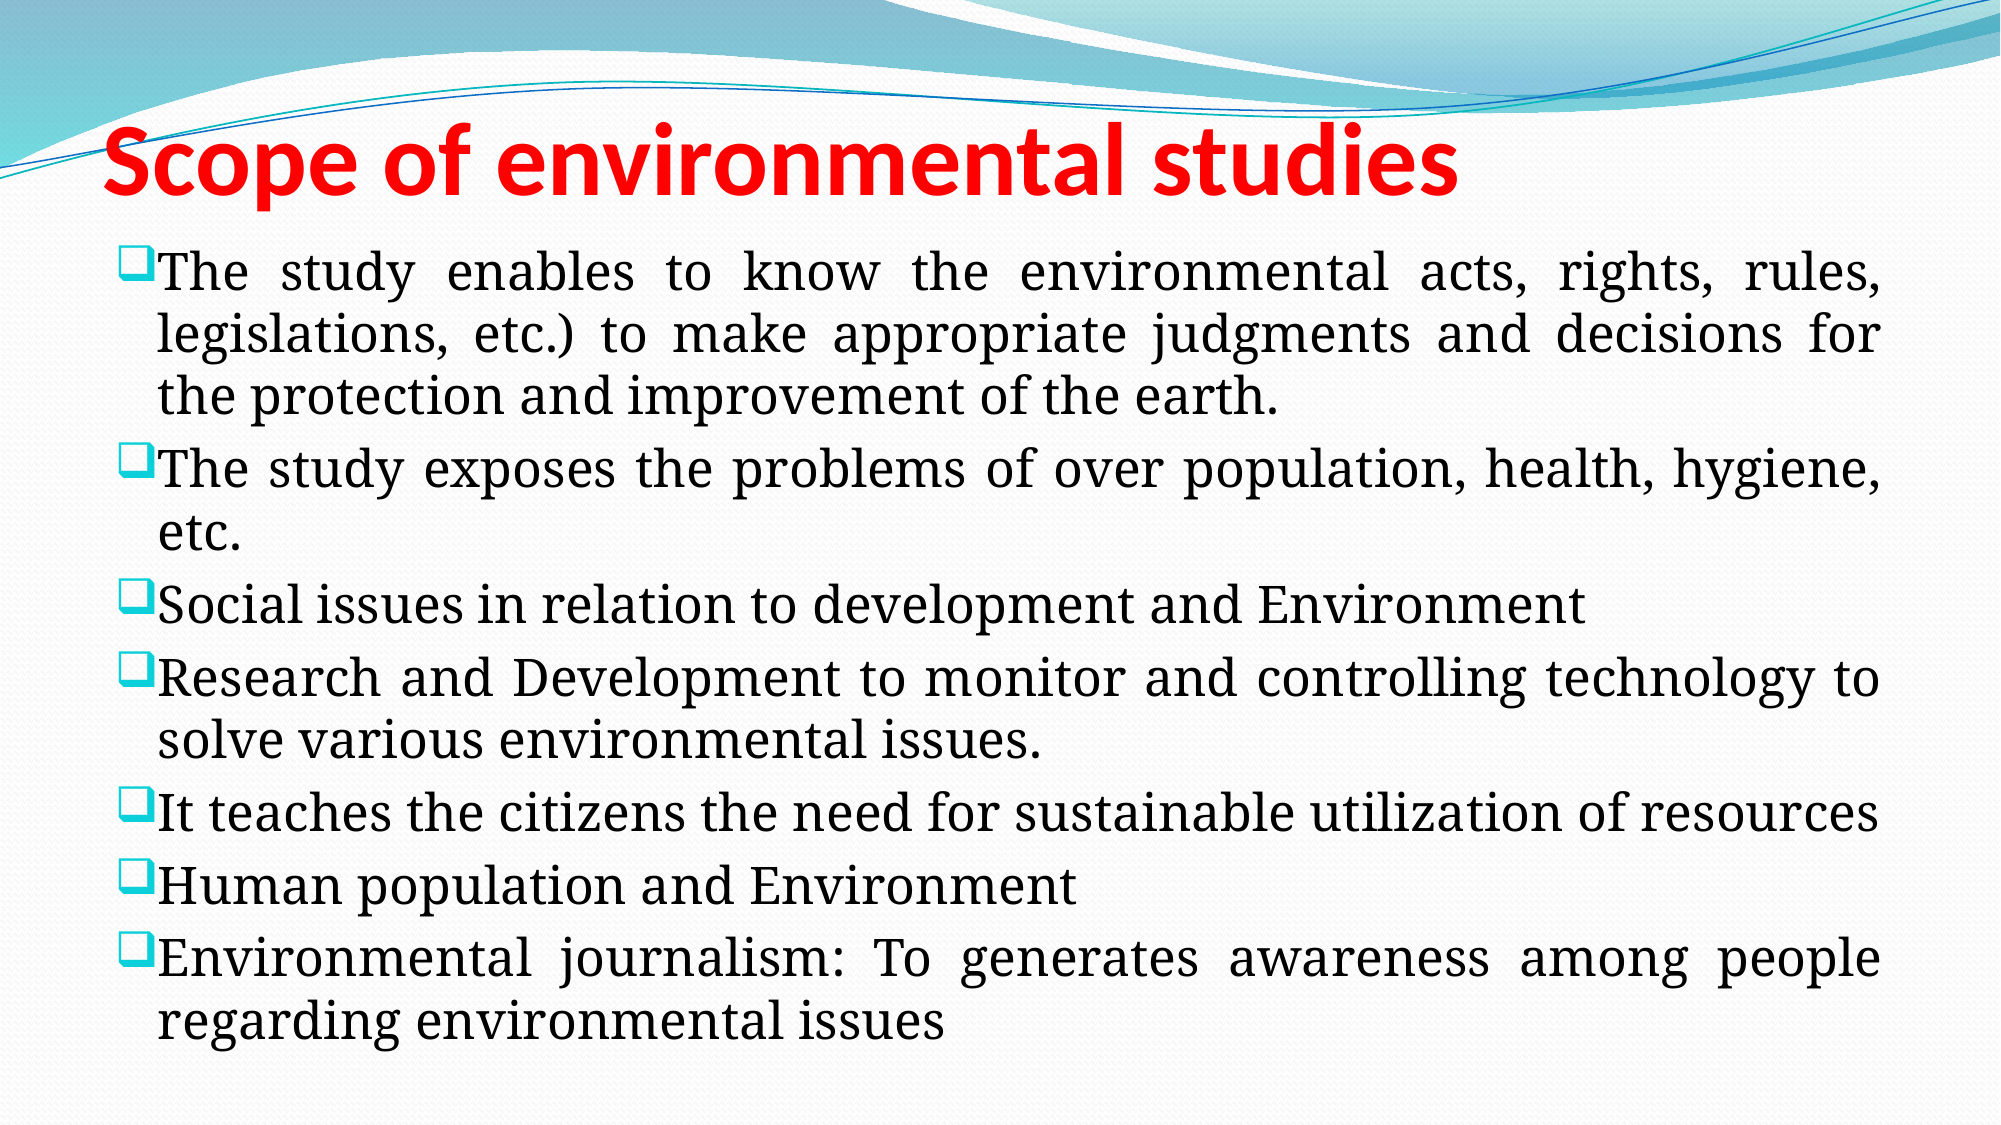

# Scope of environmental studies
The study enables to know the environmental acts, rights, rules, legislations, etc.) to make appropriate judgments and decisions for the protection and improvement of the earth.
The study exposes the problems of over population, health, hygiene, etc.
Social issues in relation to development and Environment
Research and Development to monitor and controlling technology to solve various environmental issues.
It teaches the citizens the need for sustainable utilization of resources
Human population and Environment
Environmental journalism: To generates awareness among people regarding environmental issues